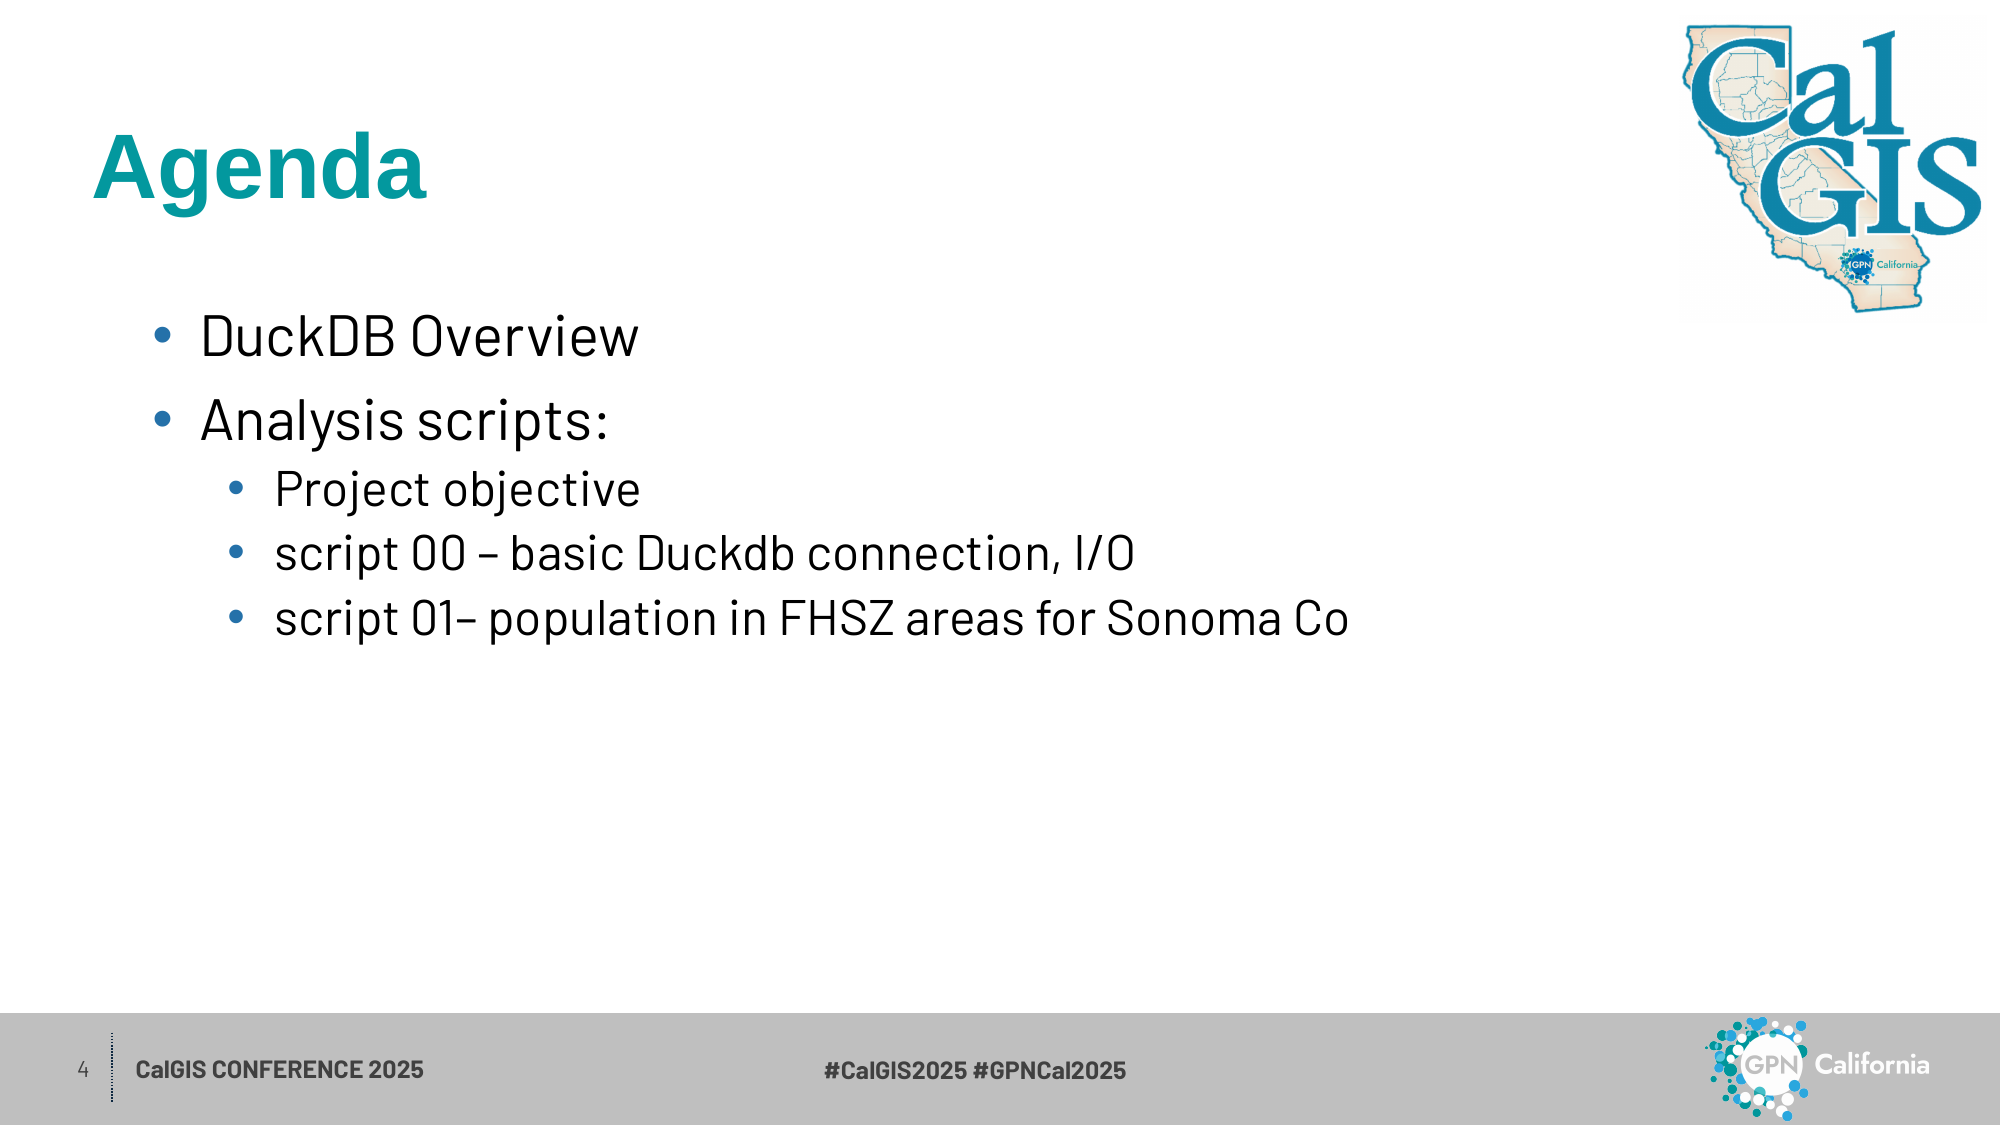

# Agenda
DuckDB Overview
Analysis scripts:
Project objective
script 00 – basic Duckdb connection, I/O
script 01– population in FHSZ areas for Sonoma Co